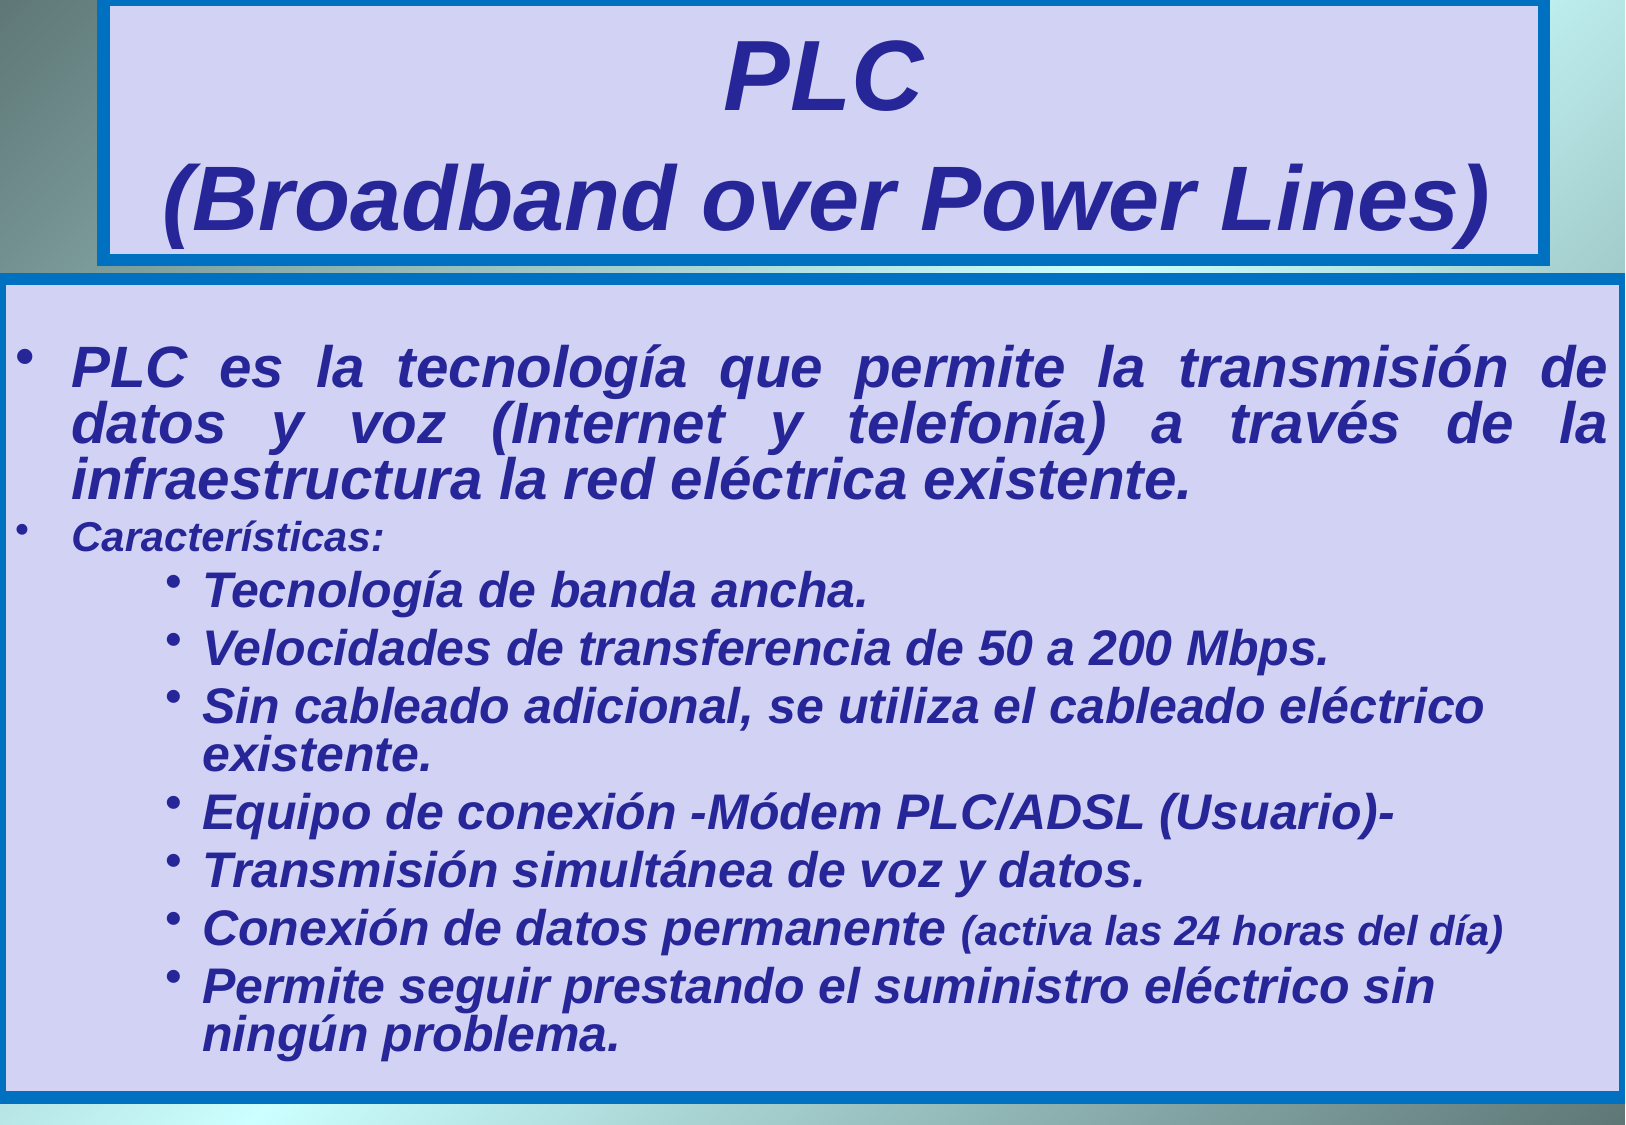

# PLC (Broadband over Power Lines)

PLC es la tecnología que permite la transmisión de datos y voz (Internet y telefonía) a través de la infraestructura la red eléctrica existente.
Características:
Tecnología de banda ancha.
Velocidades de transferencia de 50 a 200 Mbps.
Sin cableado adicional, se utiliza el cableado eléctrico existente.
Equipo de conexión -Módem PLC/ADSL (Usuario)-
Transmisión simultánea de voz y datos.
Conexión de datos permanente (activa las 24 horas del día)
Permite seguir prestando el suministro eléctrico sin ningún problema.